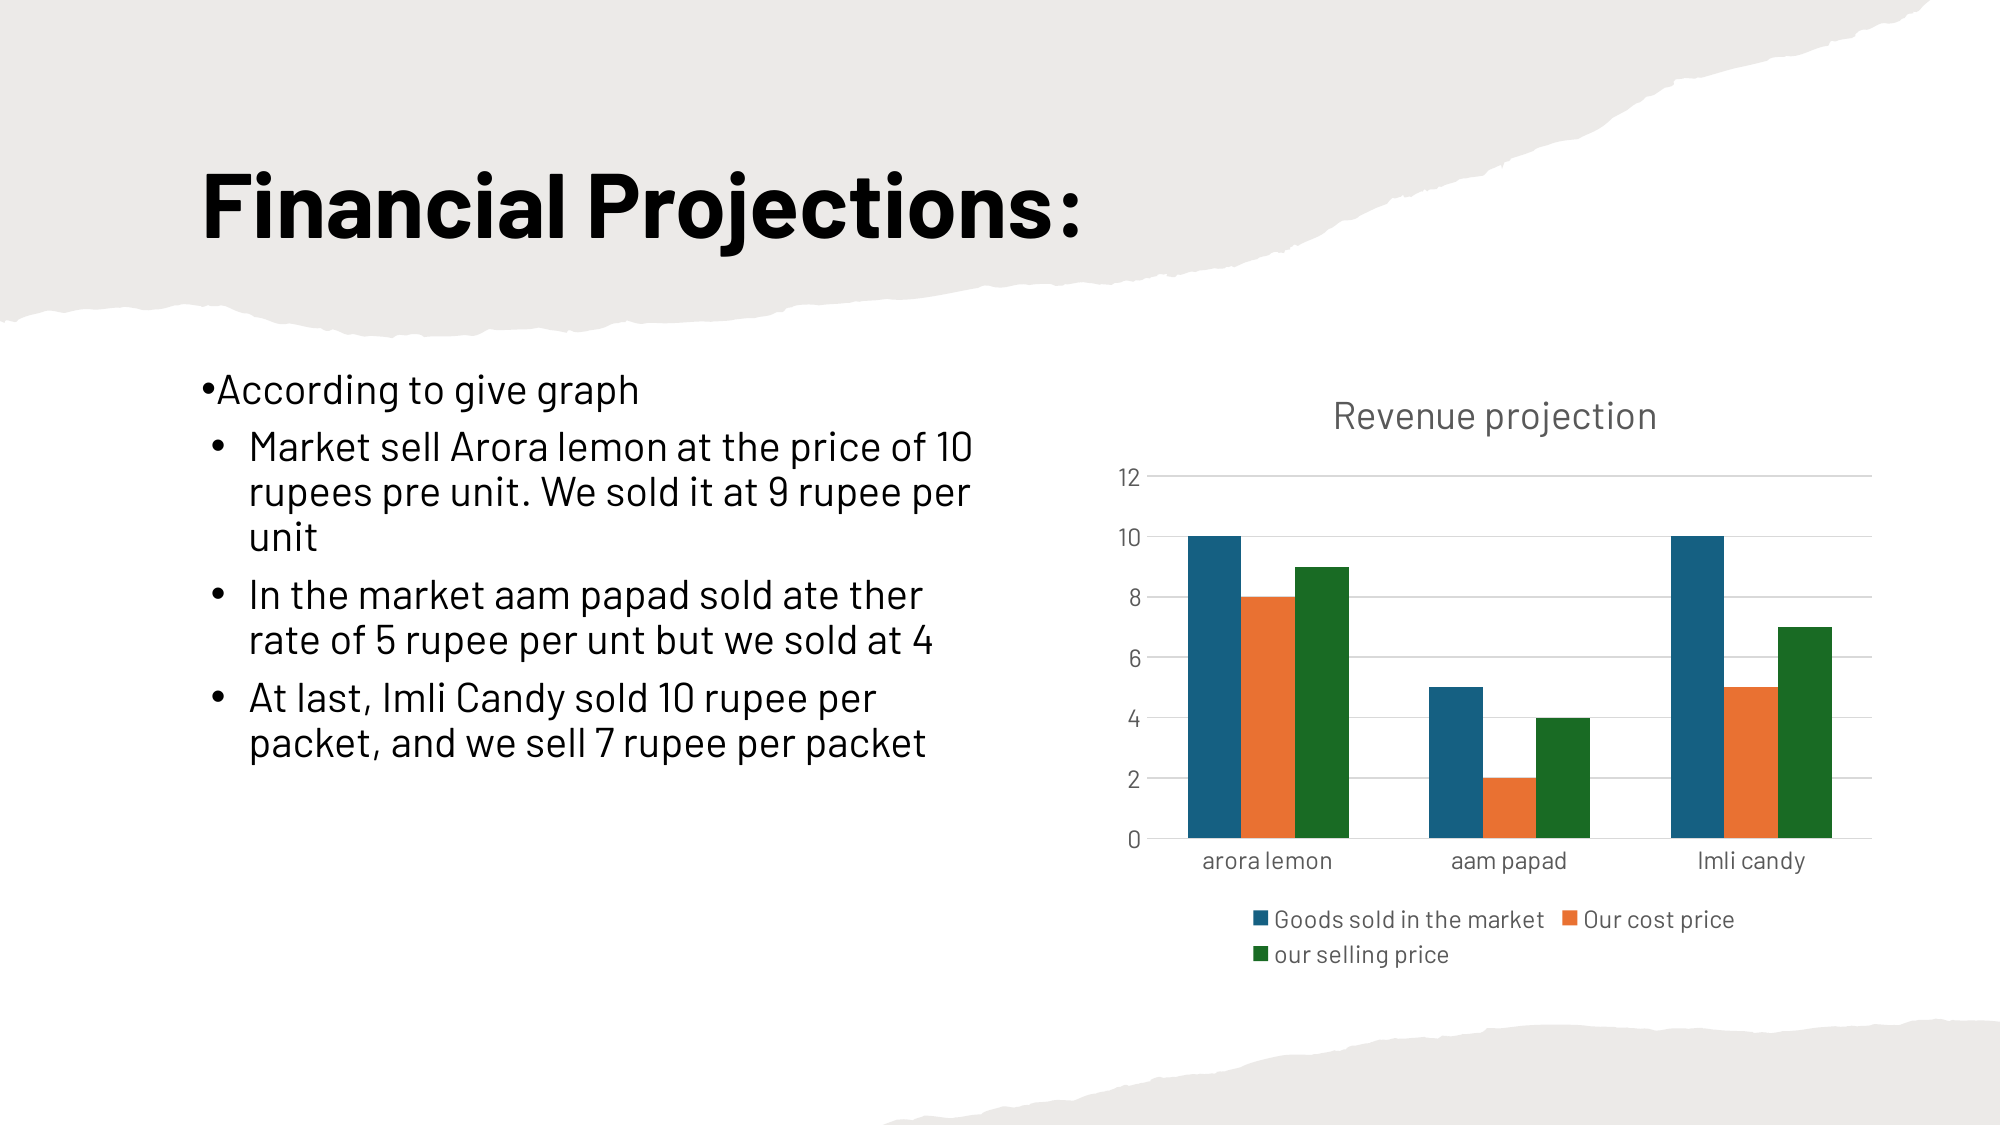

# Financial Projections:

### Chart: Revenue projection

| Category | Goods sold in the market | Our cost price | our selling price |
|---|---|---|---|
| arora lemon | 10.0 | 8.0 | 9.0 |
| aam papad | 5.0 | 2.0 | 4.0 |
| Imli candy | 10.0 | 5.0 | 7.0 |
According to give graph
Market sell Arora lemon at the price of 10 rupees pre unit. We sold it at 9 rupee per unit
In the market aam papad sold ate ther rate of 5 rupee per unt but we sold at 4
At last, Imli Candy sold 10 rupee per packet, and we sell 7 rupee per packet